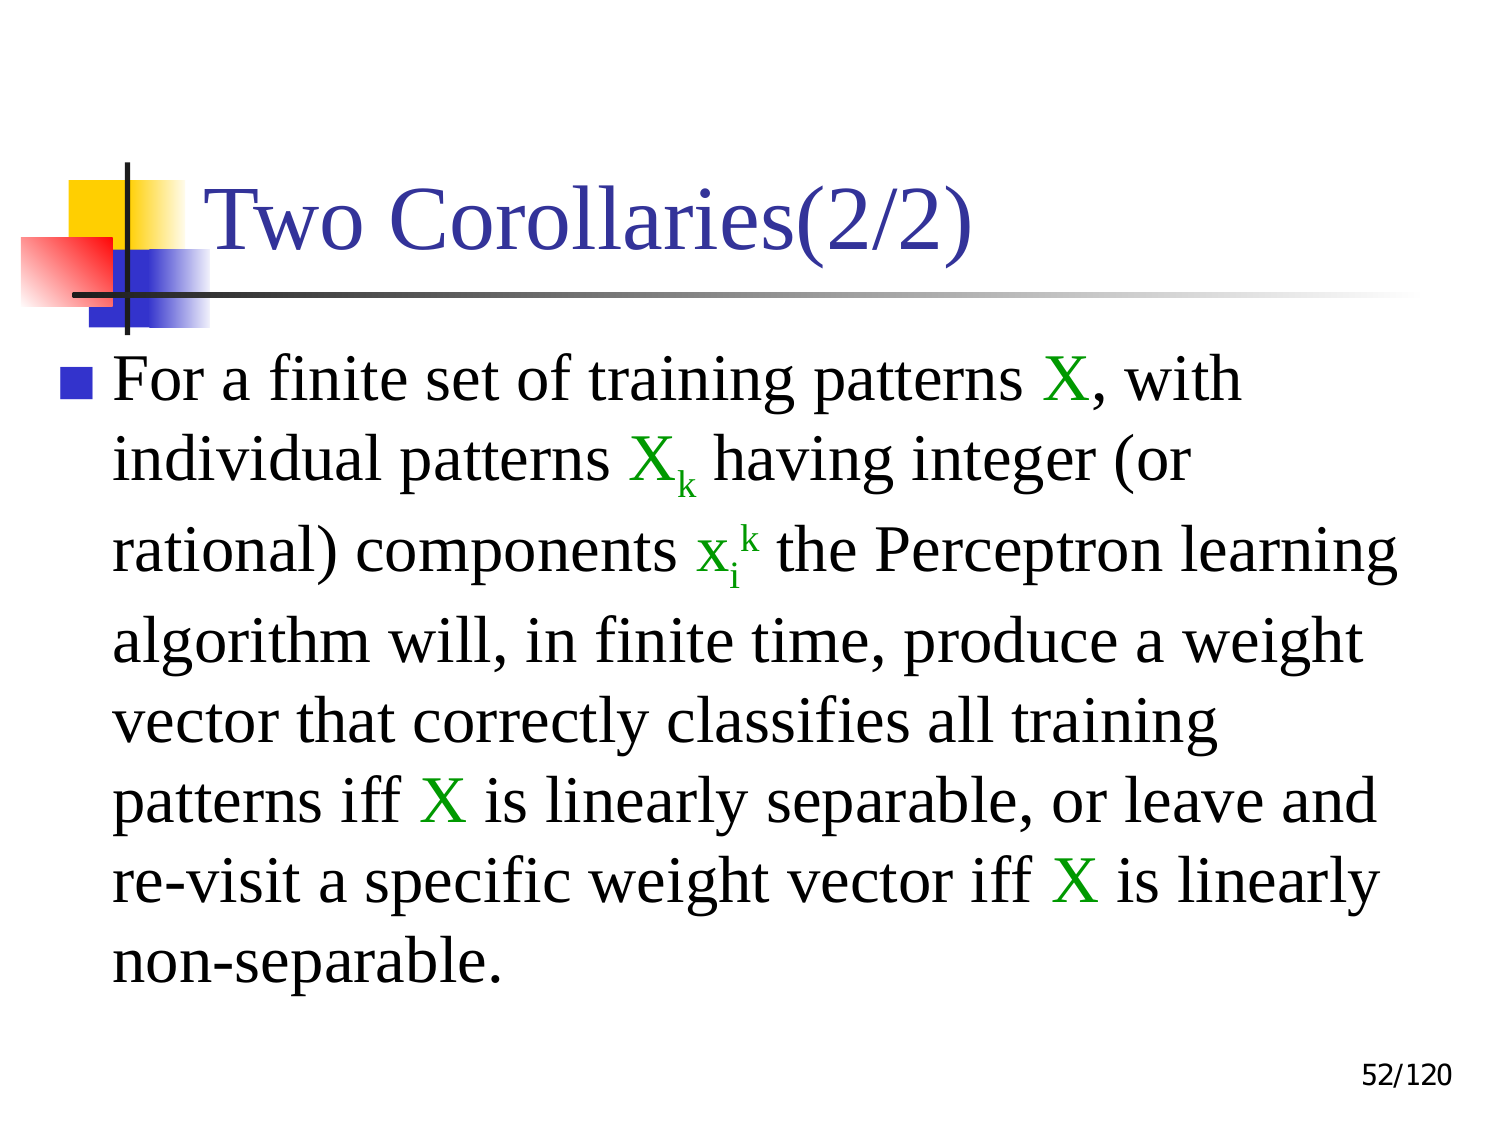

# Two Corollaries(2/2)
For a finite set of training patterns X, with individual patterns Xk having integer (or rational) components xik the Perceptron learning algorithm will, in finite time, produce a weight vector that correctly classifies all training patterns iff X is linearly separable, or leave and re-visit a specific weight vector iff X is linearly non-separable.
52/120